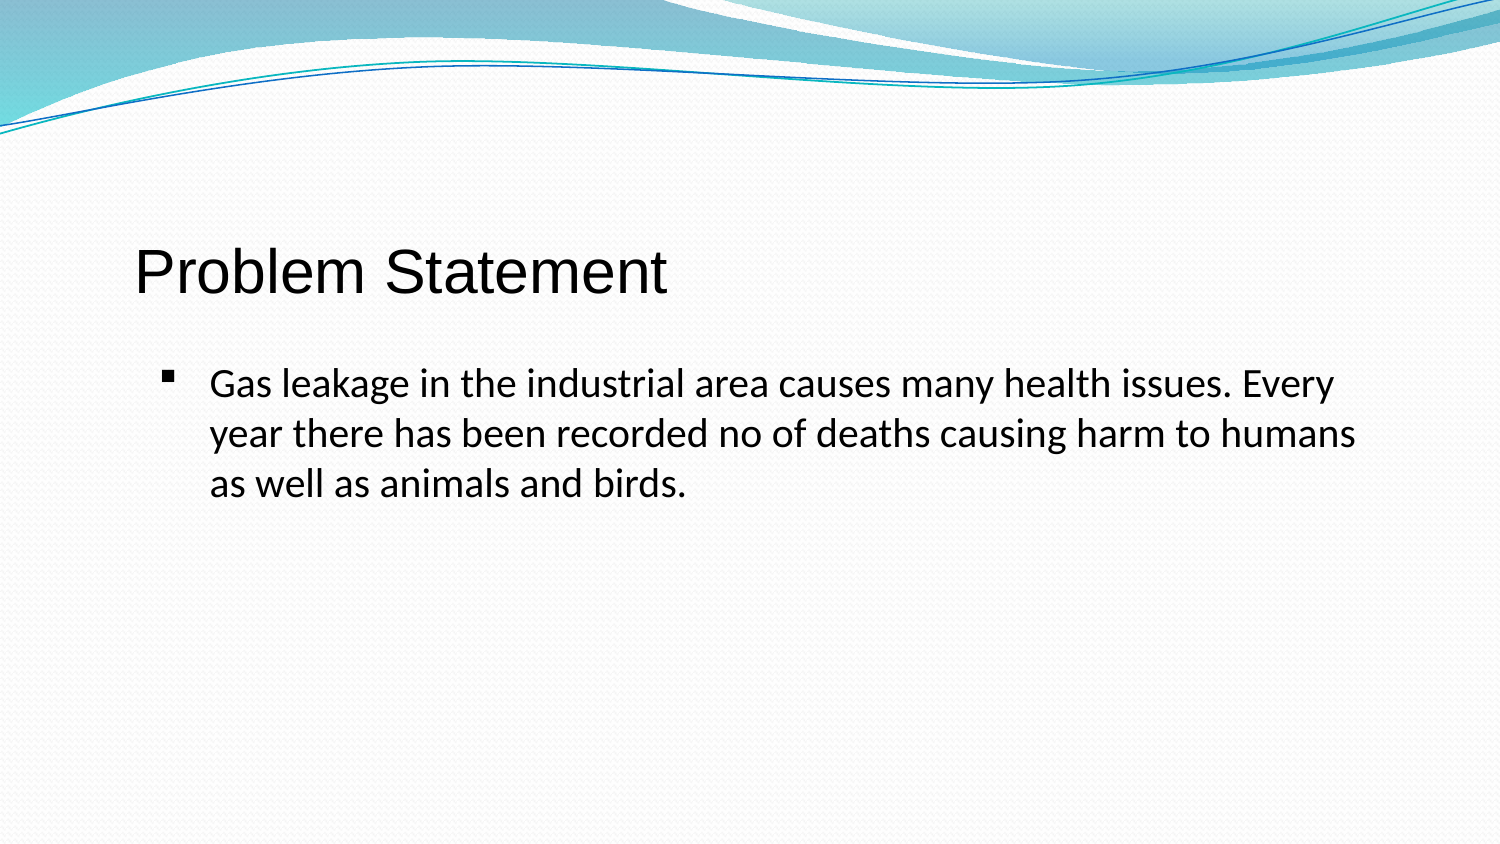

# Problem Statement
Gas leakage in the industrial area causes many health issues. Every year there has been recorded no of deaths causing harm to humans as well as animals and birds.